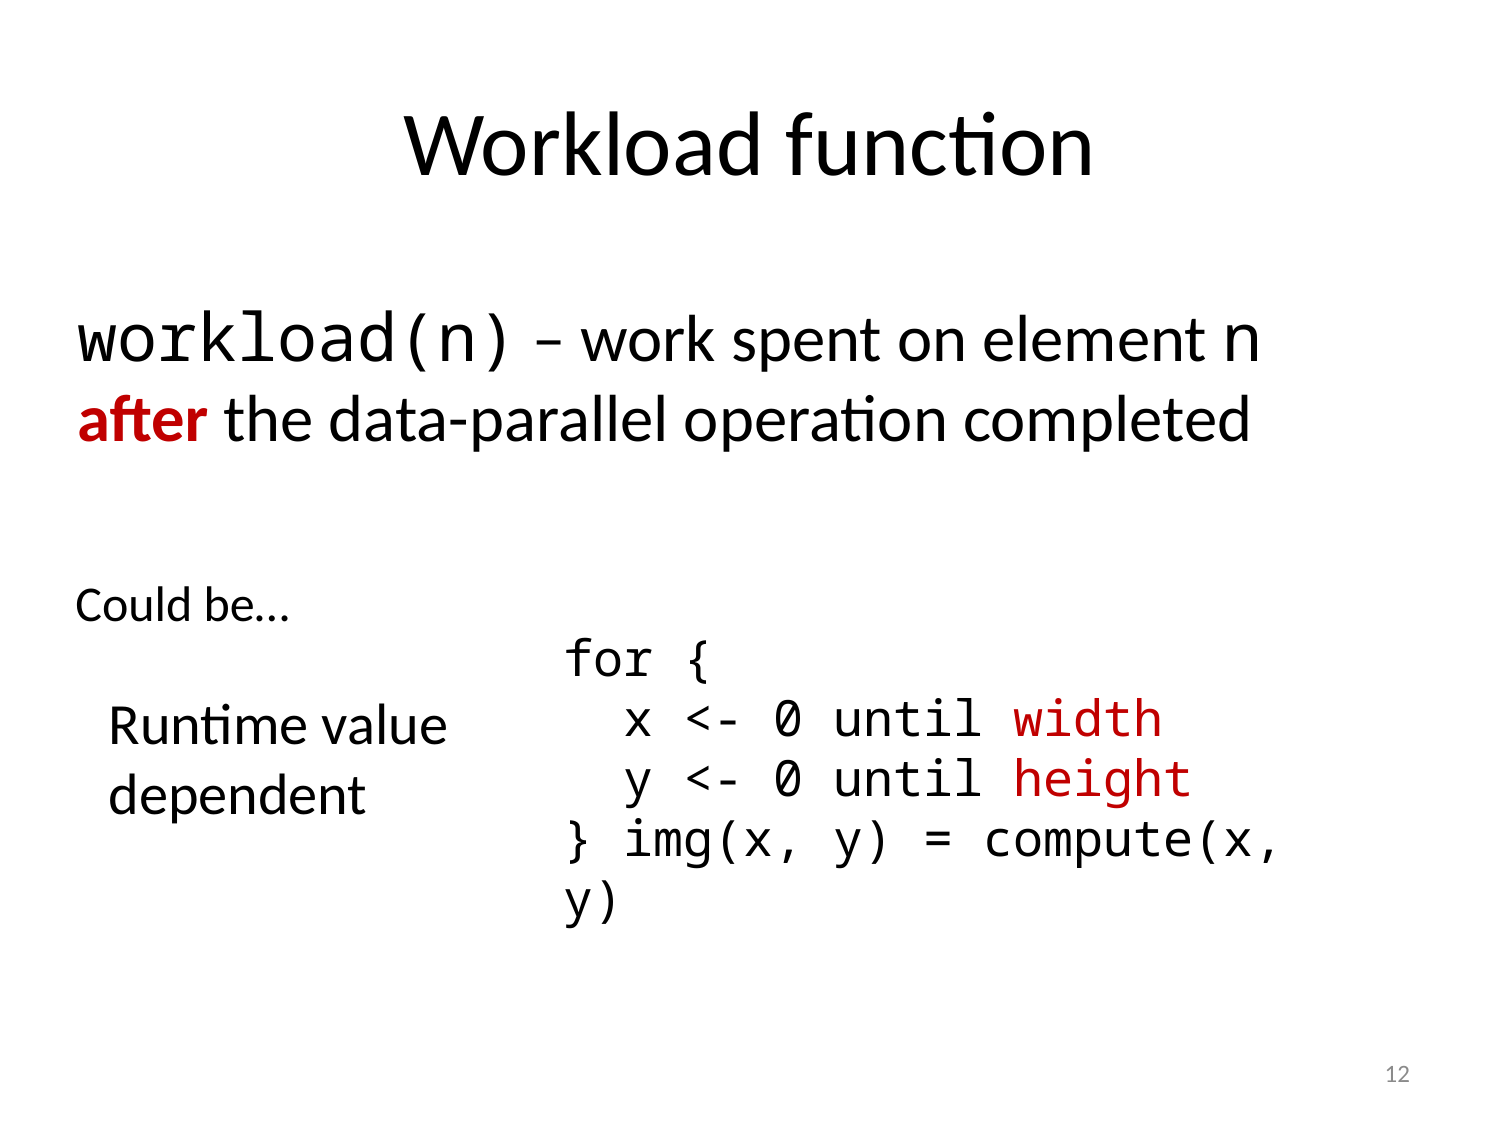

# Workload function
workload(n) – work spent on element n after the data-parallel operation completed
Could be…
for {
  x <- 0 until width
  y <- 0 until height
} img(x, y) = compute(x, y)
Runtime value
dependent
12